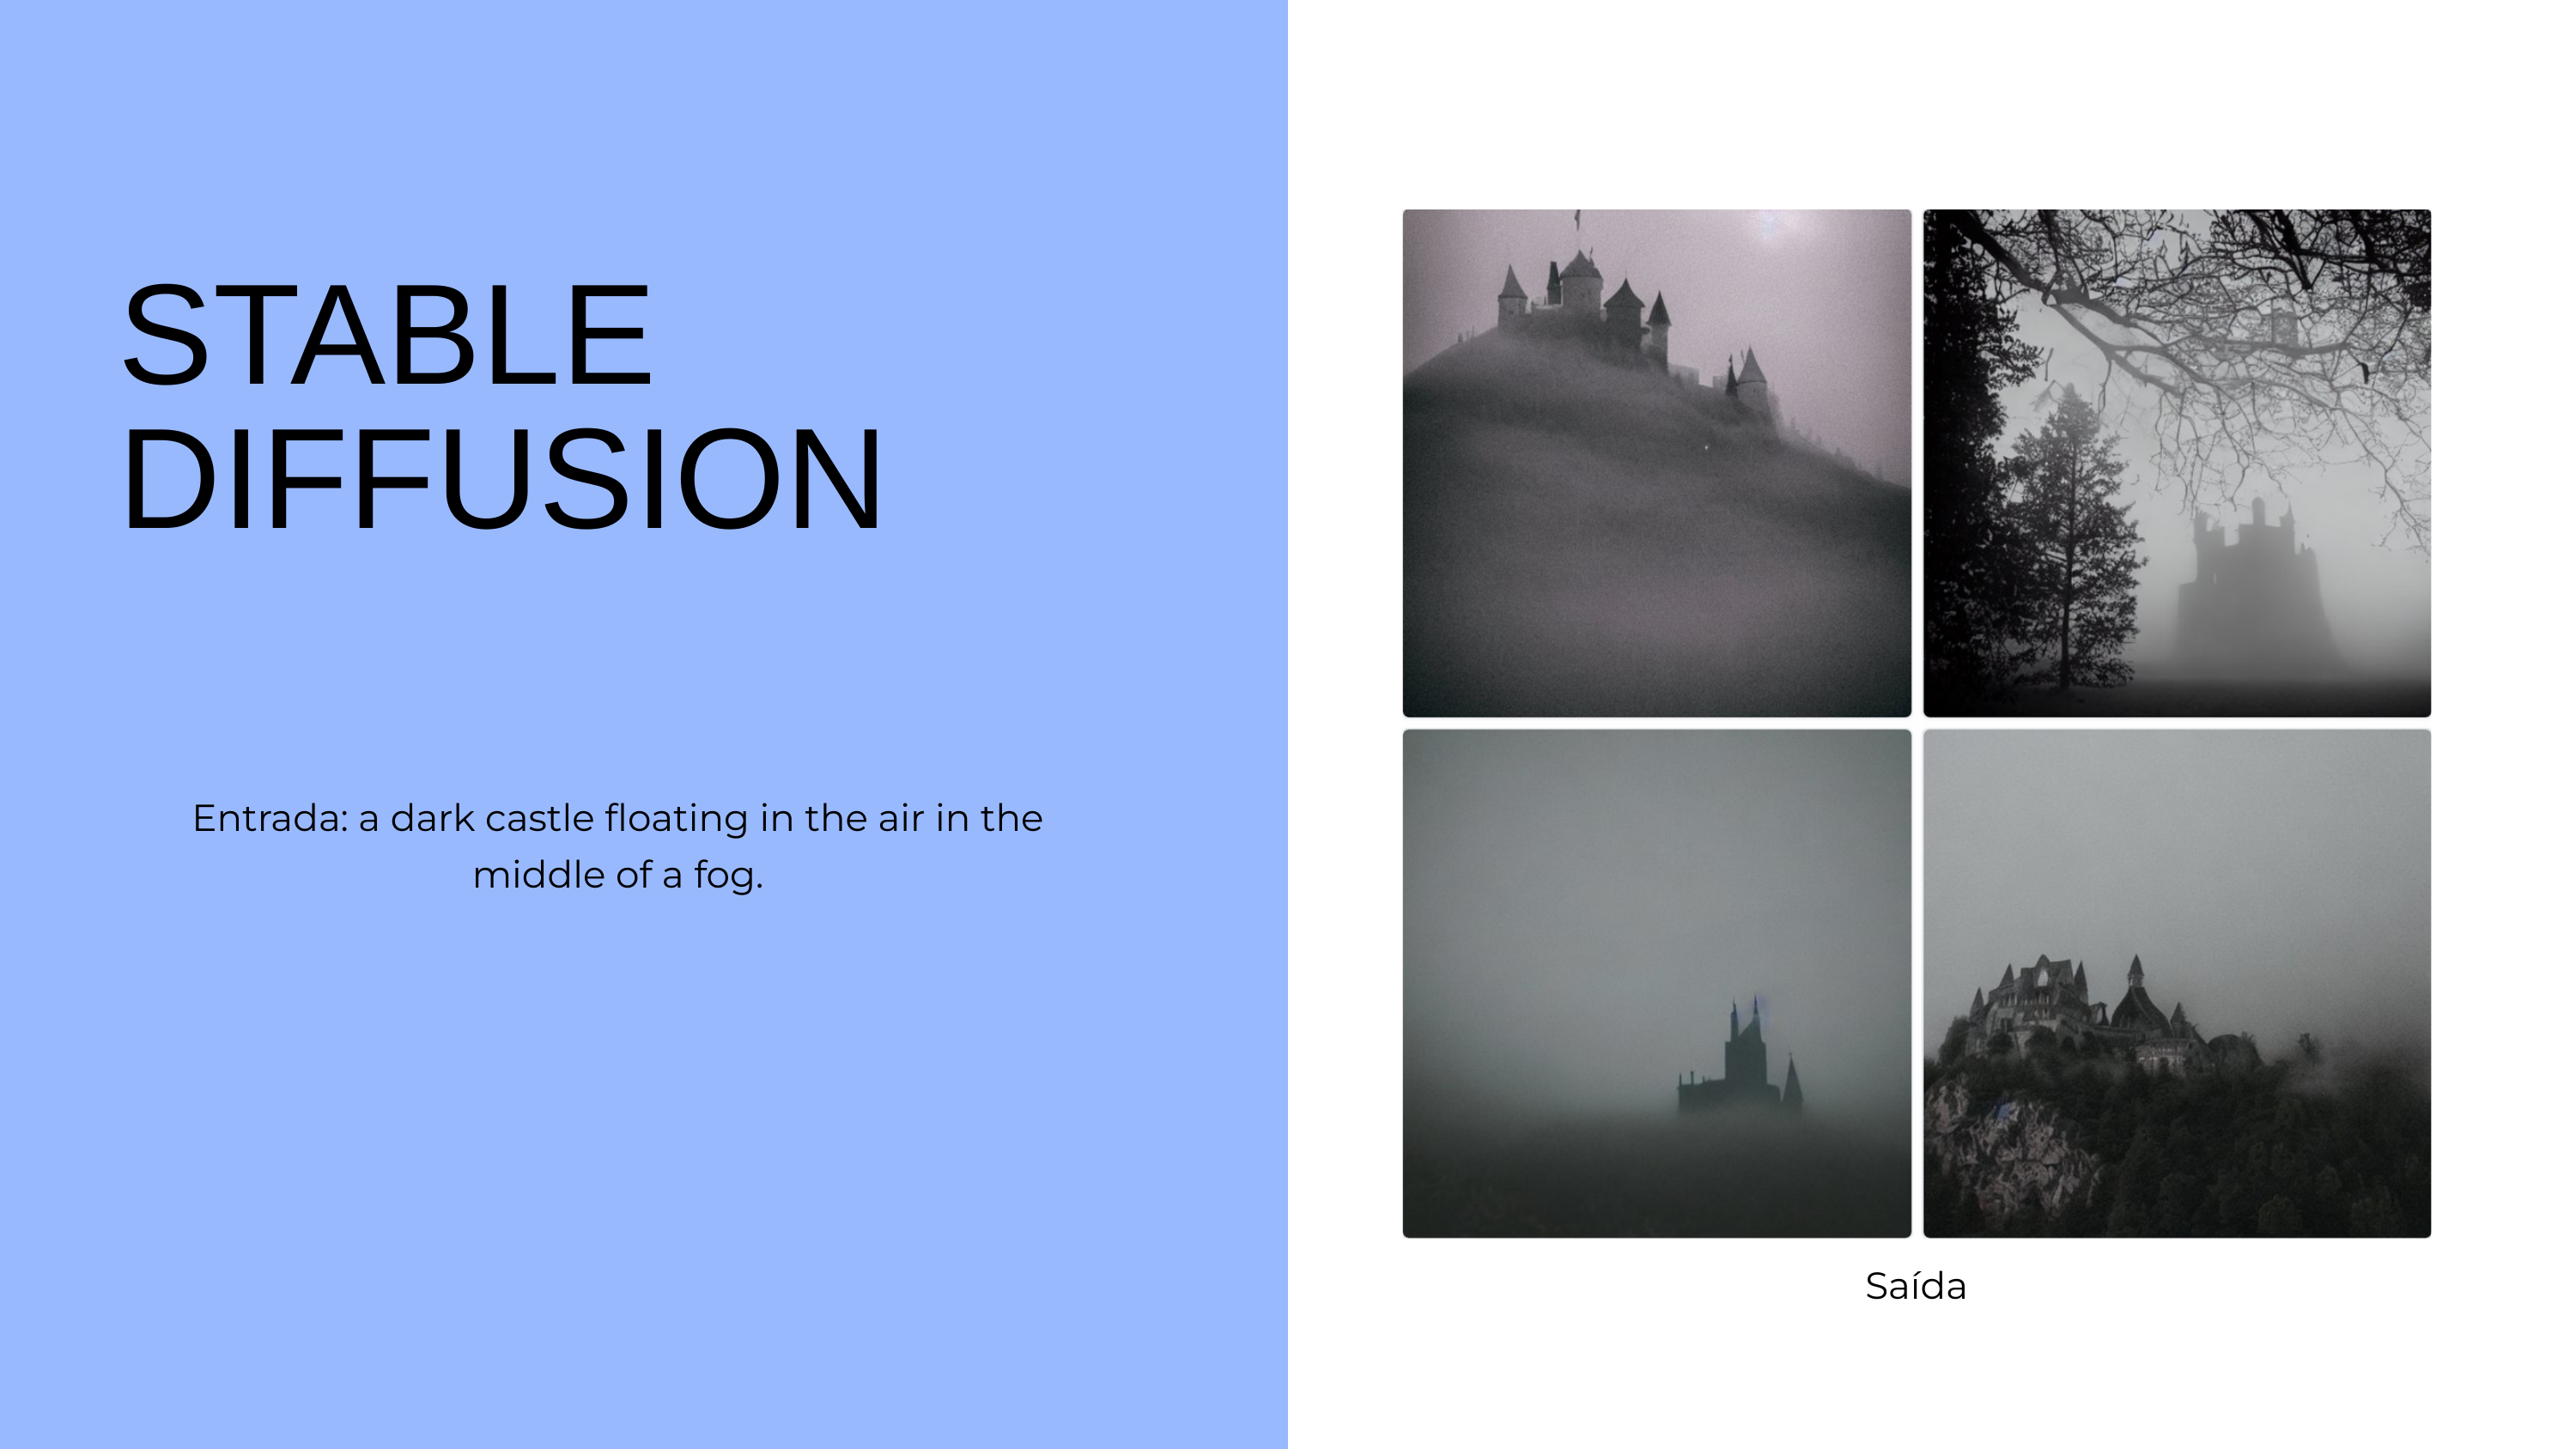

STABLE DIFFUSION
Entrada: a dark castle floating in the air in the middle of a fog.
Saída